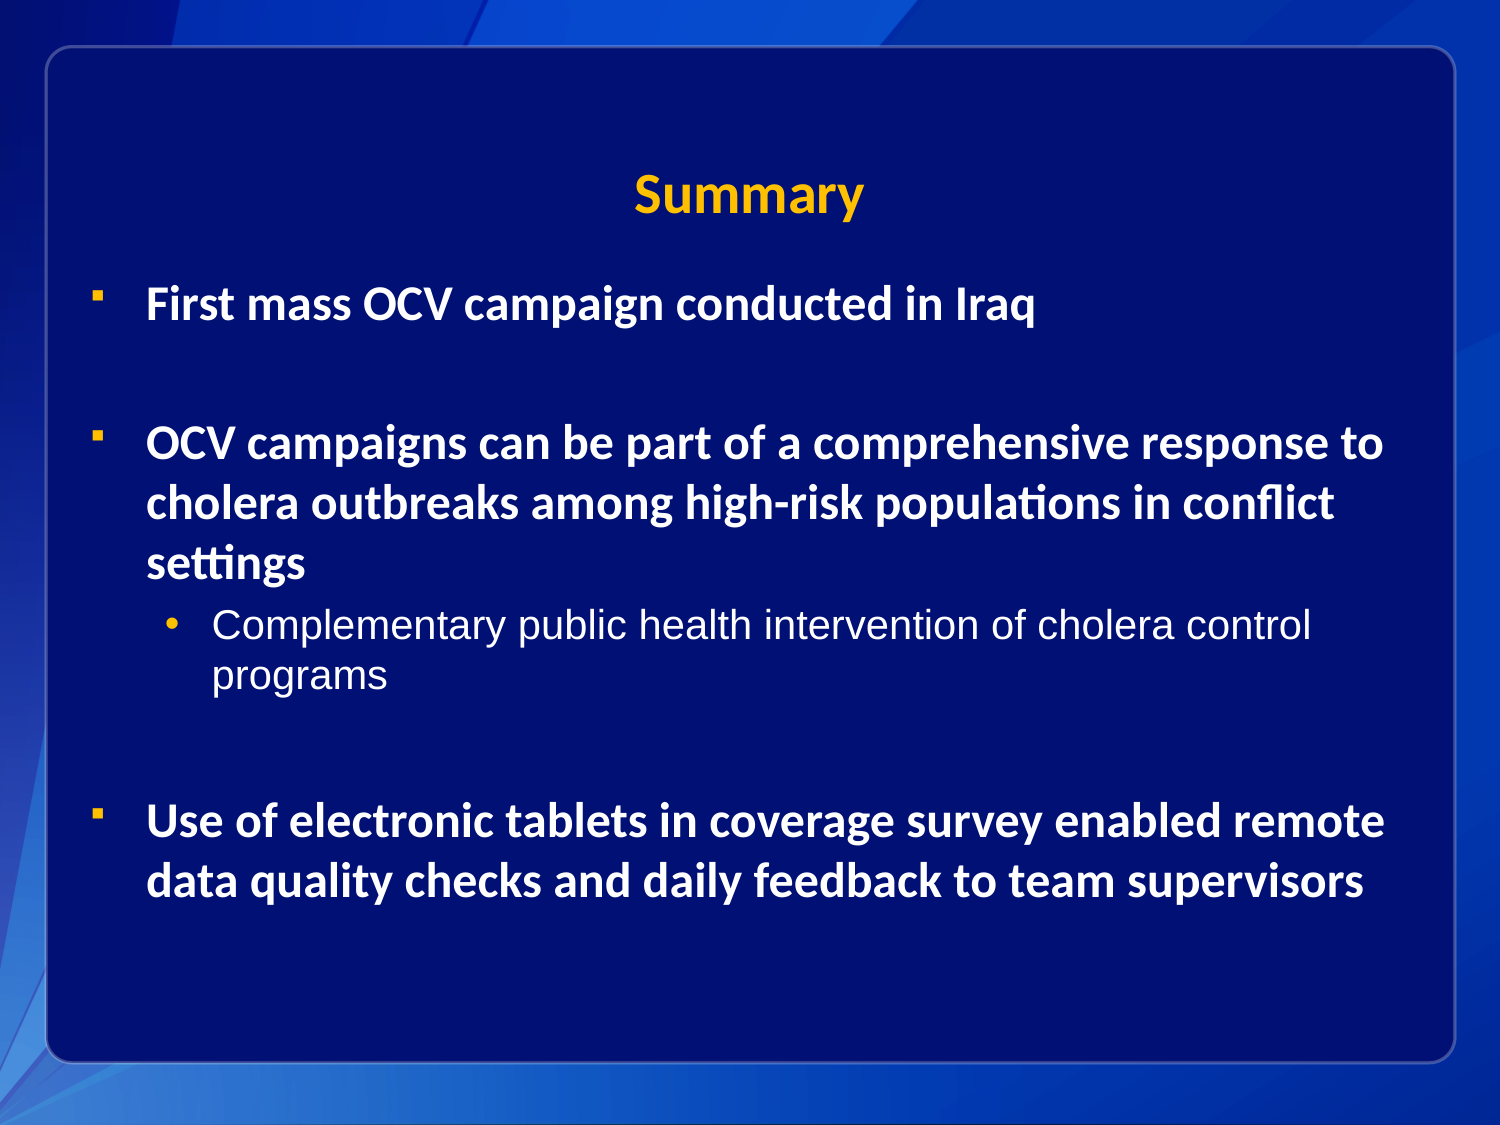

# Summary
First mass OCV campaign conducted in Iraq

OCV campaigns can be part of a comprehensive response to cholera outbreaks among high-risk populations in conflict settings
Complementary public health intervention of cholera control programs

Use of electronic tablets in coverage survey enabled remote data quality checks and daily feedback to team supervisors